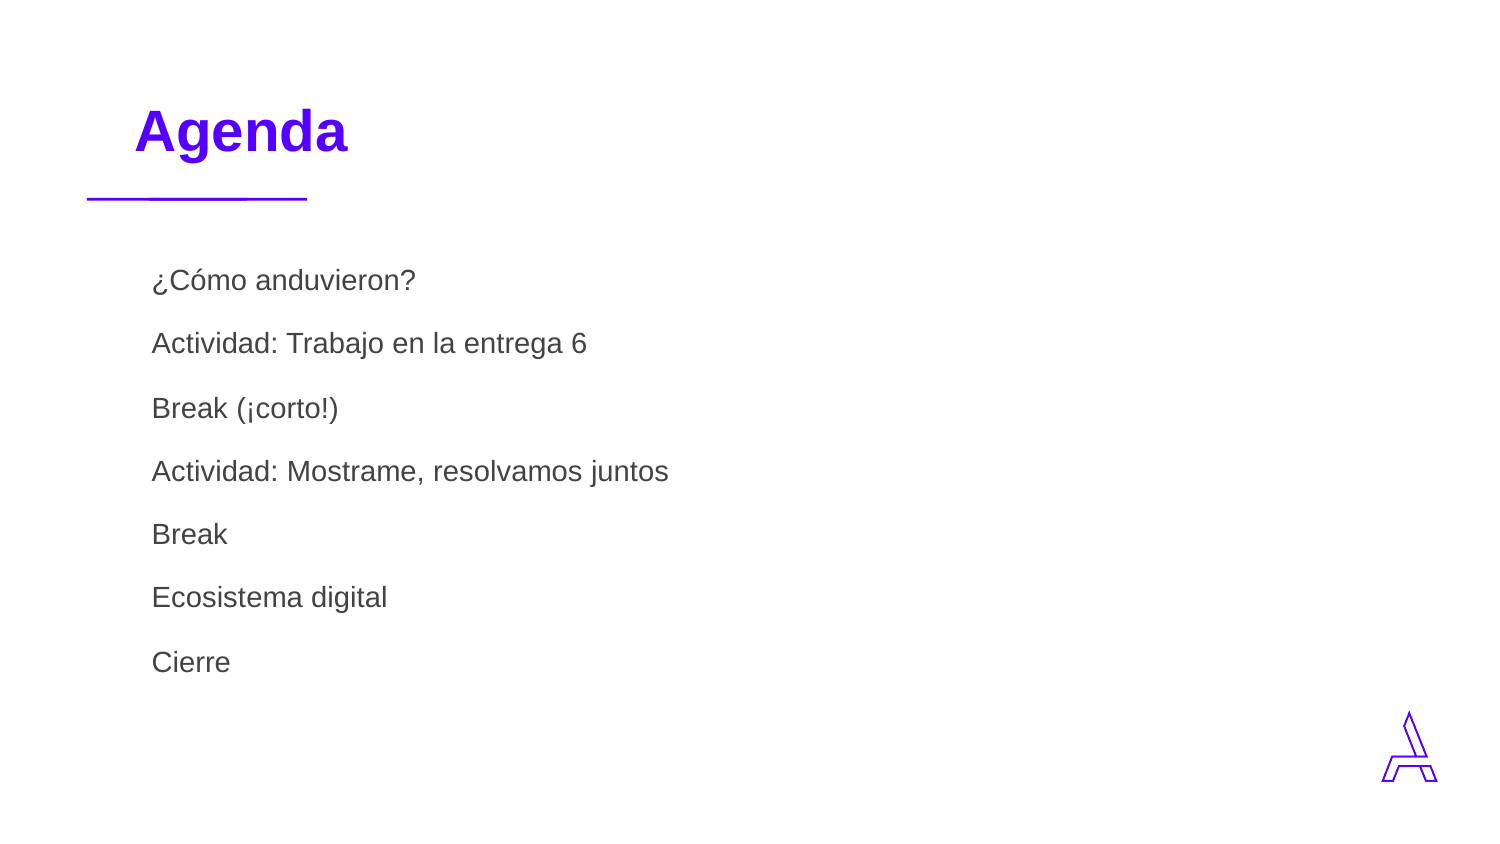

| ¿Cómo anduvieron? |
| --- |
| Actividad: Trabajo en la entrega 6 Break (¡corto!) |
| Actividad: Mostrame, resolvamos juntos |
| Break |
| Ecosistema digital Cierre |
3